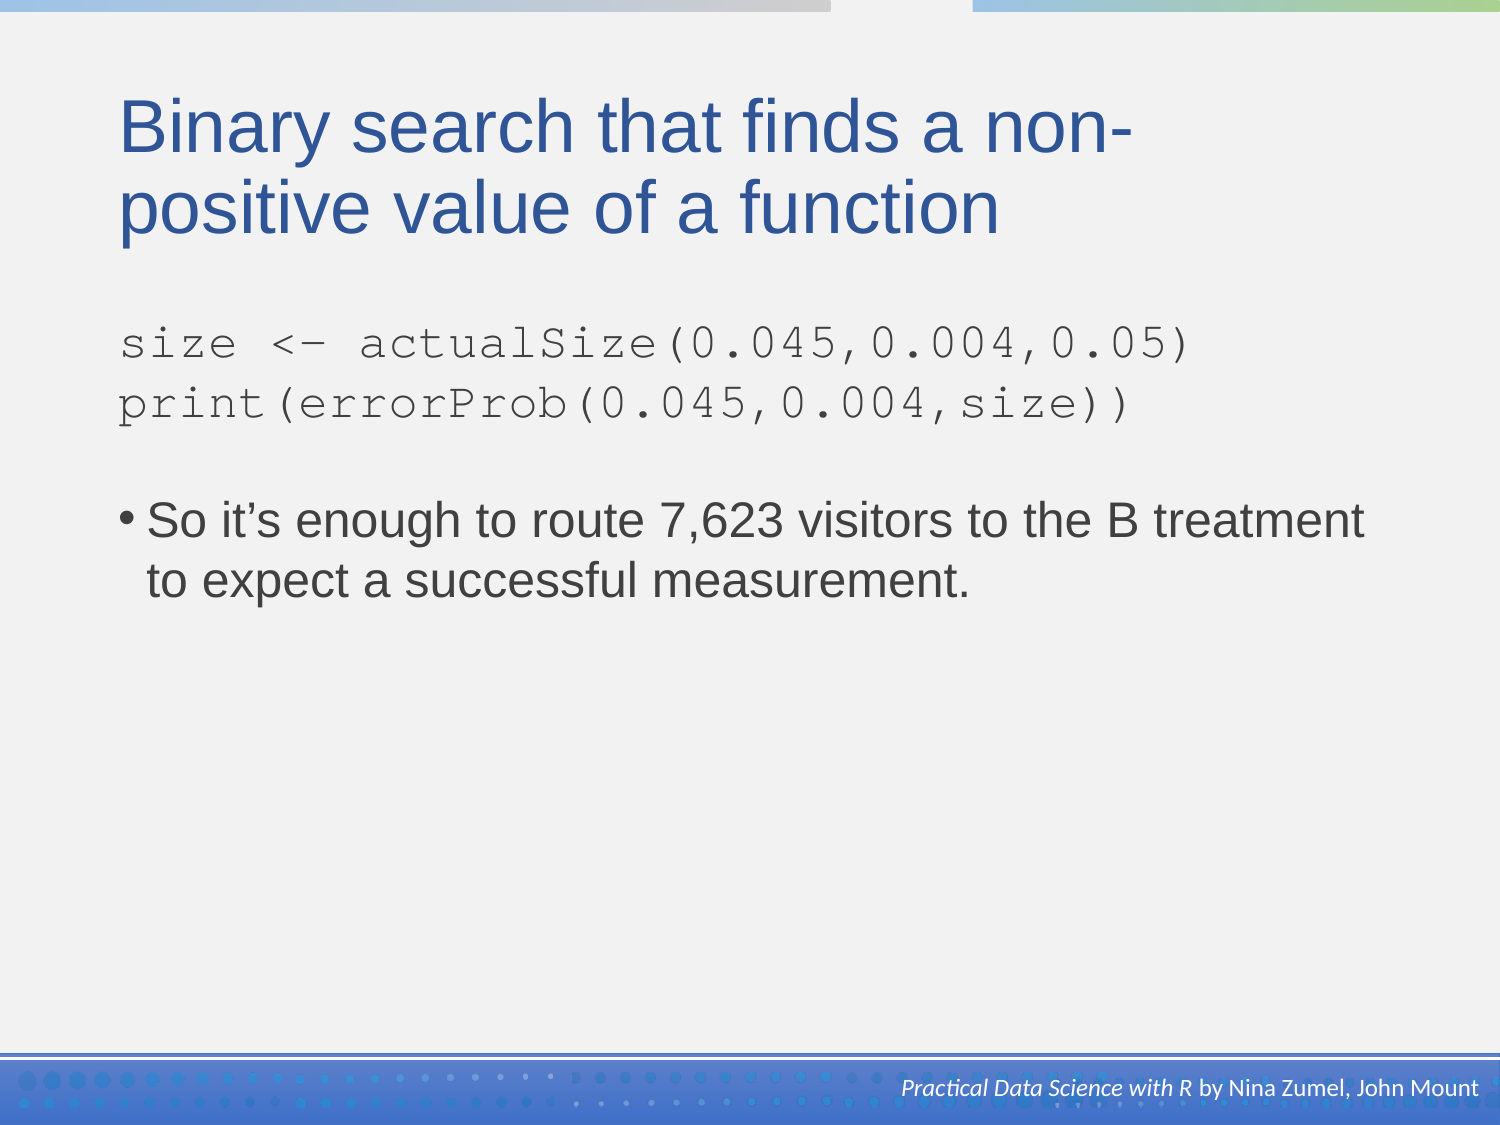

# Binary search that finds a non-positive value of a function
size <- actualSize(0.045,0.004,0.05)
print(errorProb(0.045,0.004,size))

So it’s enough to route 7,623 visitors to the B treatment to expect a successful measurement.
Practical Data Science with R by Nina Zumel, John Mount